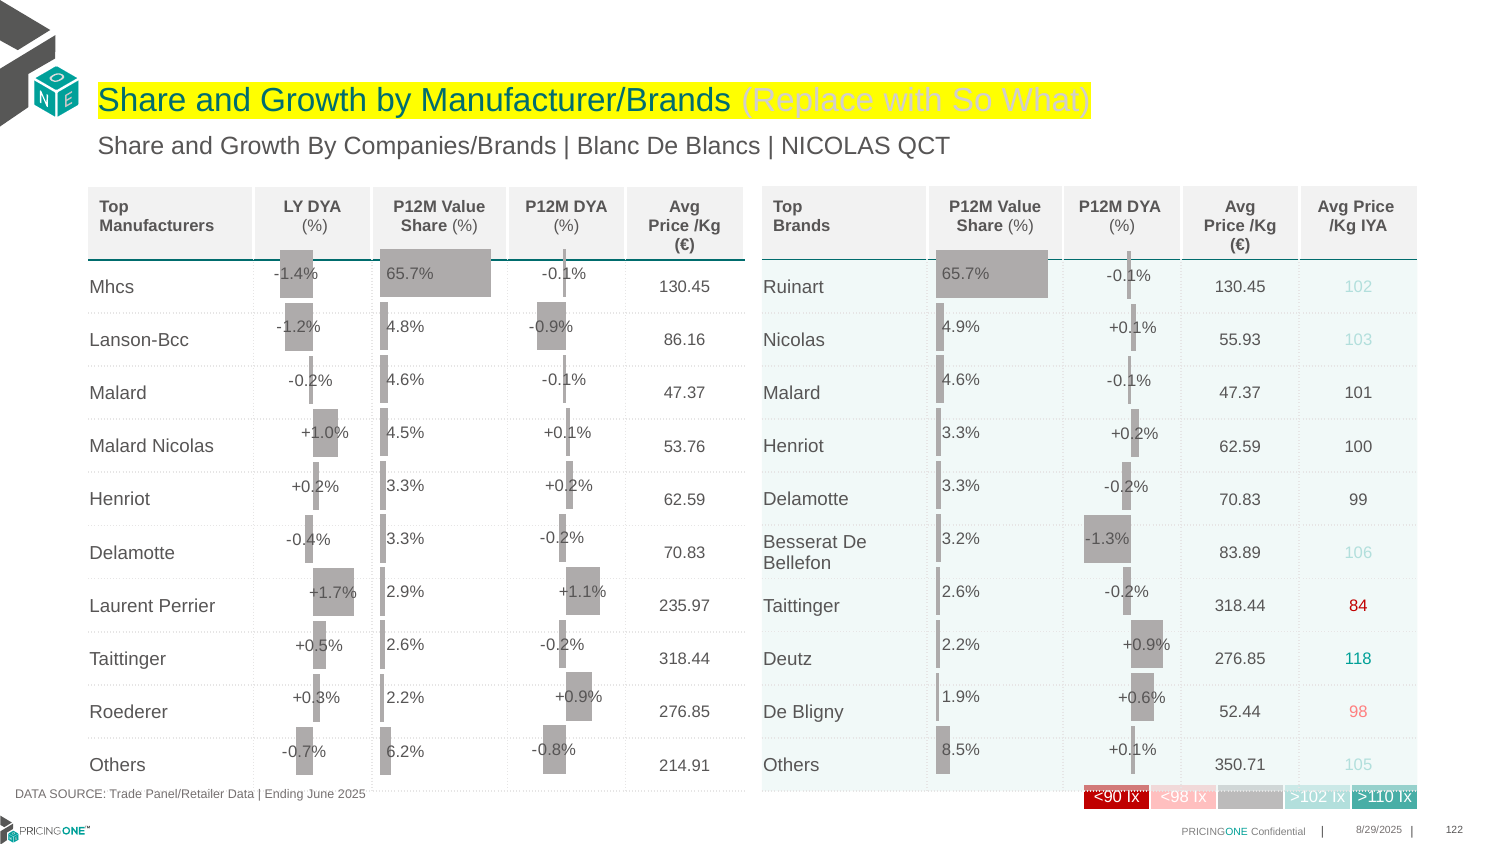

# Share and Growth by Manufacturer/Brands (Replace with So What)

Share and Growth By Companies/Brands | Blanc De Blancs | NICOLAS QCT
| Top Brands | P12M Value Share (%) | P12M DYA (%) | Avg Price /Kg (€) | Avg Price /Kg IYA |
| --- | --- | --- | --- | --- |
| Ruinart |  |  | 130.45 | 102 |
| Nicolas |  |  | 55.93 | 103 |
| Malard |  |  | 47.37 | 101 |
| Henriot |  |  | 62.59 | 100 |
| Delamotte |  |  | 70.83 | 99 |
| Besserat De Bellefon |  |  | 83.89 | 106 |
| Taittinger |  |  | 318.44 | 84 |
| Deutz |  |  | 276.85 | 118 |
| De Bligny |  |  | 52.44 | 98 |
| Others |  |  | 350.71 | 105 |
| Top Manufacturers | LY DYA (%) | P12M Value Share (%) | P12M DYA (%) | Avg Price /Kg (€) |
| --- | --- | --- | --- | --- |
| Mhcs |  |  |  | 130.45 |
| Lanson-Bcc |  |  |  | 86.16 |
| Malard |  |  |  | 47.37 |
| Malard Nicolas |  |  |  | 53.76 |
| Henriot |  |  |  | 62.59 |
| Delamotte |  |  |  | 70.83 |
| Laurent Perrier |  |  |  | 235.97 |
| Taittinger |  |  |  | 318.44 |
| Roederer |  |  |  | 276.85 |
| Others |  |  |  | 214.91 |

### Chart

| Category | Share DYA P12M |
|---|---|
| None | -0.0010281658736653876 |

### Chart

| Category | Value Share P12M |
|---|---|
| None | 0.6568247023999142 |

### Chart

| Category | Share DYA LY |
|---|---|
| None | -0.014137444228680573 |

### Chart

| Category | Value Share |
|---|---|
| None | 0.6568247023999142 |

### Chart

| Category | Share DYA |
|---|---|
| None | -0.0010281658736653876 |
DATA SOURCE: Trade Panel/Retailer Data | Ending June 2025
| <90 Ix | <98 Ix |  | >102 Ix | >110 Ix |
| --- | --- | --- | --- | --- |

8/29/2025
122